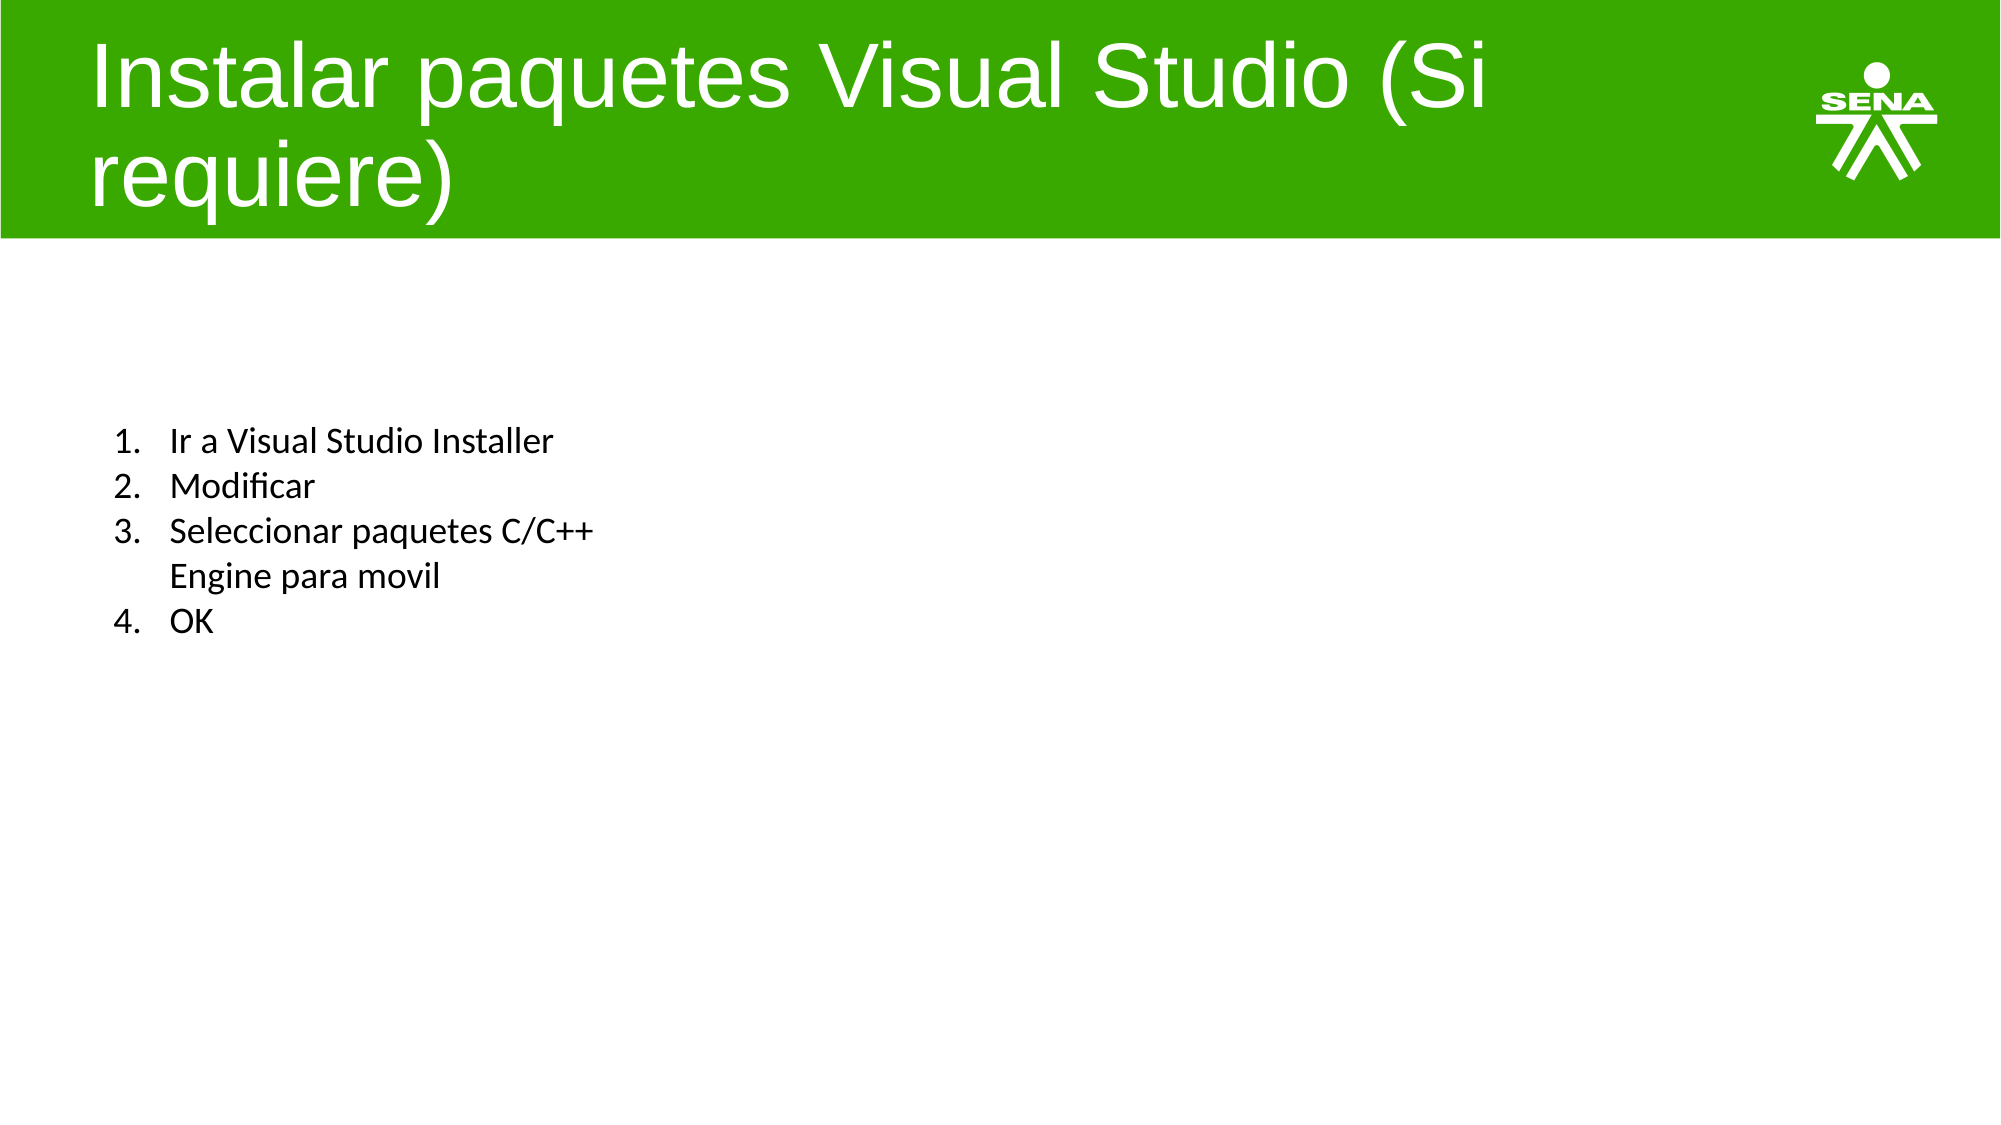

# Instalar paquetes Visual Studio (Si requiere)
Ir a Visual Studio Installer
Modificar
Seleccionar paquetes C/C++ Engine para movil
OK